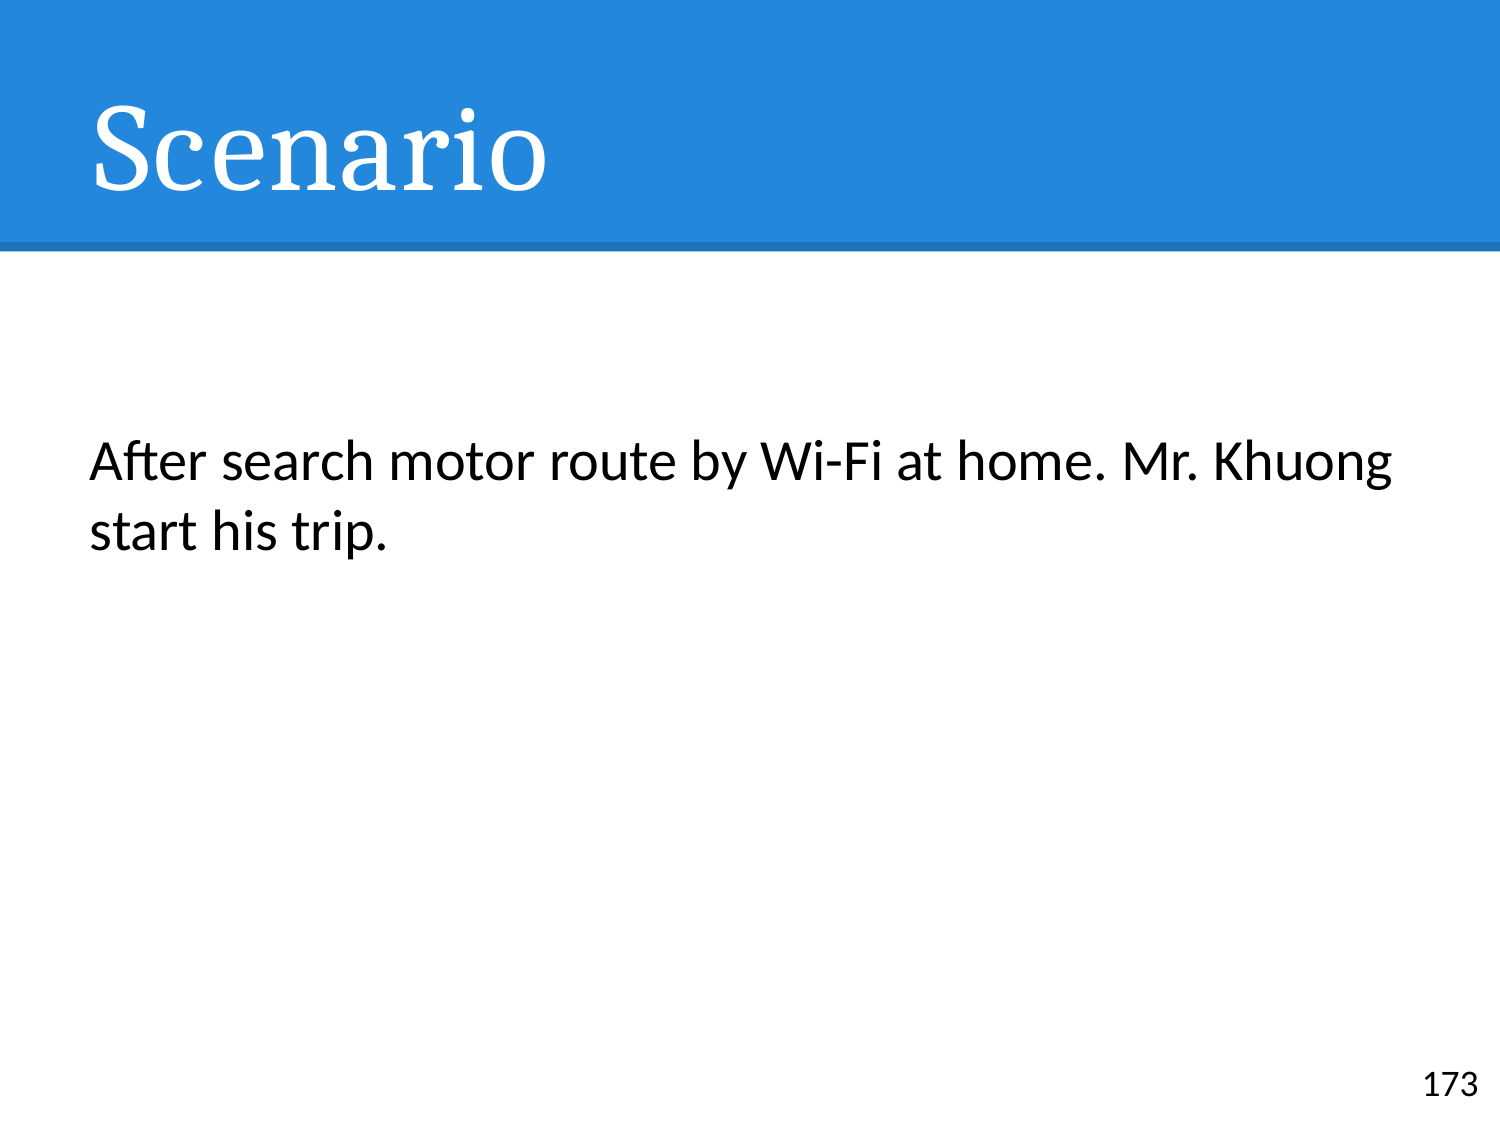

# Scenario
After search motor route by Wi-Fi at home. Mr. Khuong start his trip.
173